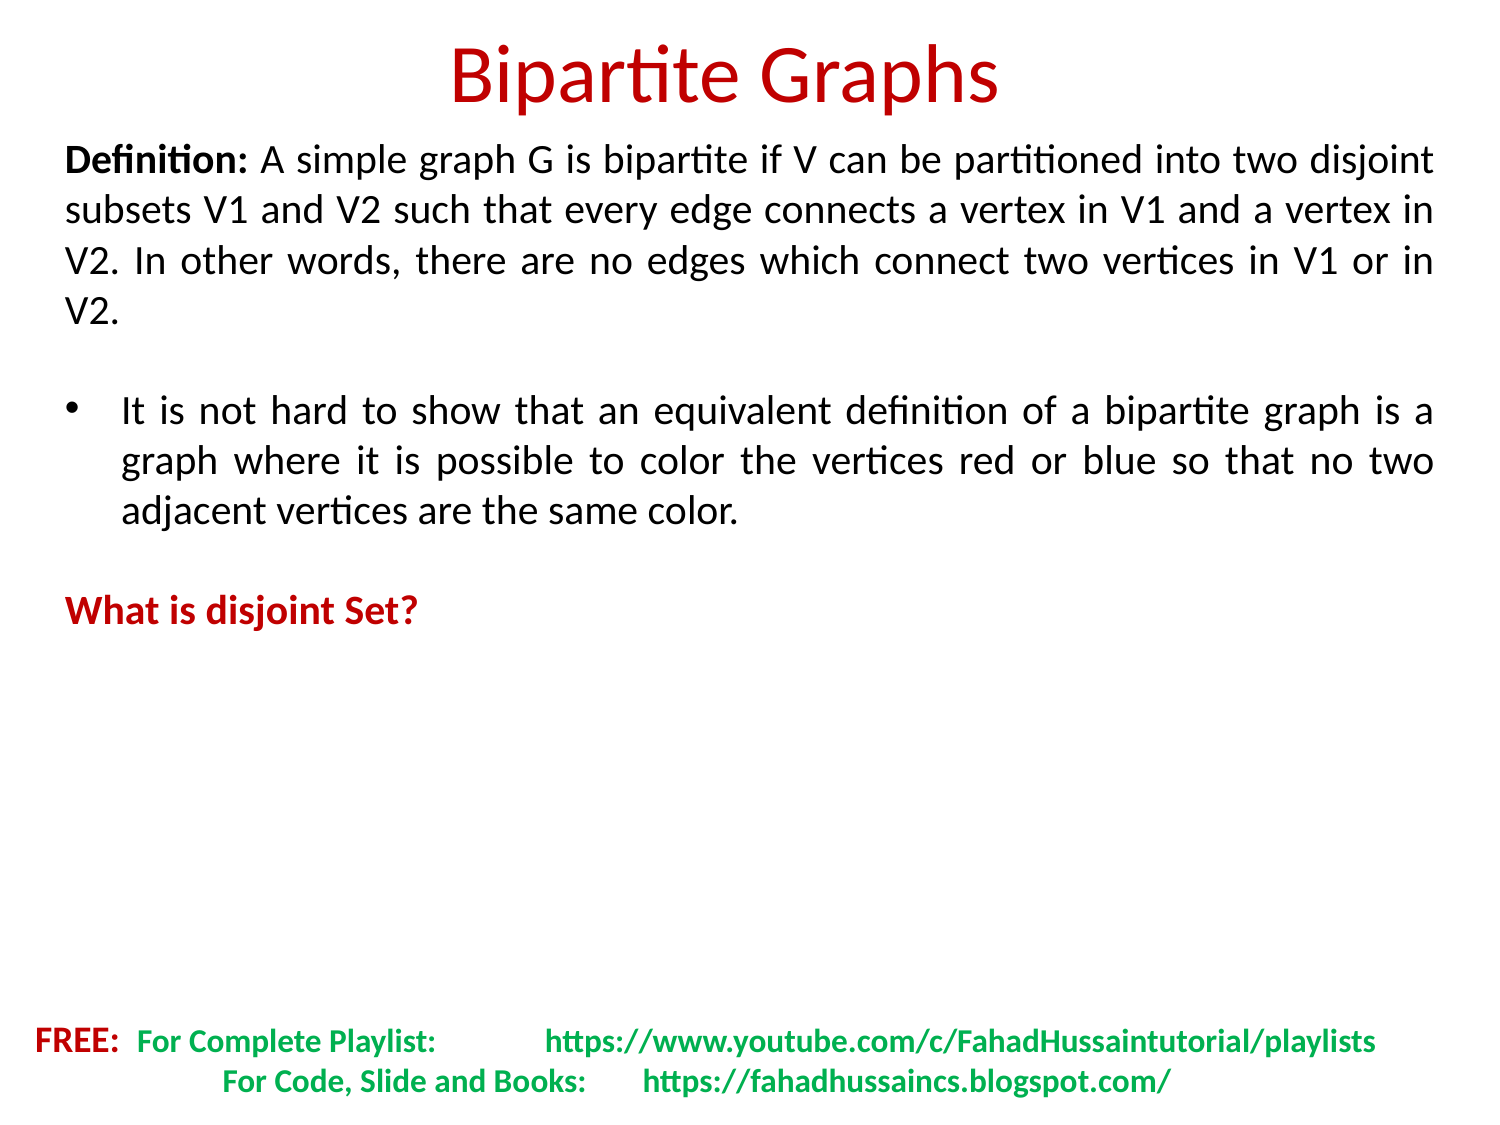

# Bipartite Graphs
Definition: A simple graph G is bipartite if V can be partitioned into two disjoint subsets V1 and V2 such that every edge connects a vertex in V1 and a vertex in V2. In other words, there are no edges which connect two vertices in V1 or in V2.

It is not hard to show that an equivalent definition of a bipartite graph is a graph where it is possible to color the vertices red or blue so that no two adjacent vertices are the same color.

What is disjoint Set?
FREE:  For Complete Playlist: 	        https://www.youtube.com/c/FahadHussaintutorial/playlists
	     For Code, Slide and Books:	 https://fahadhussaincs.blogspot.com/